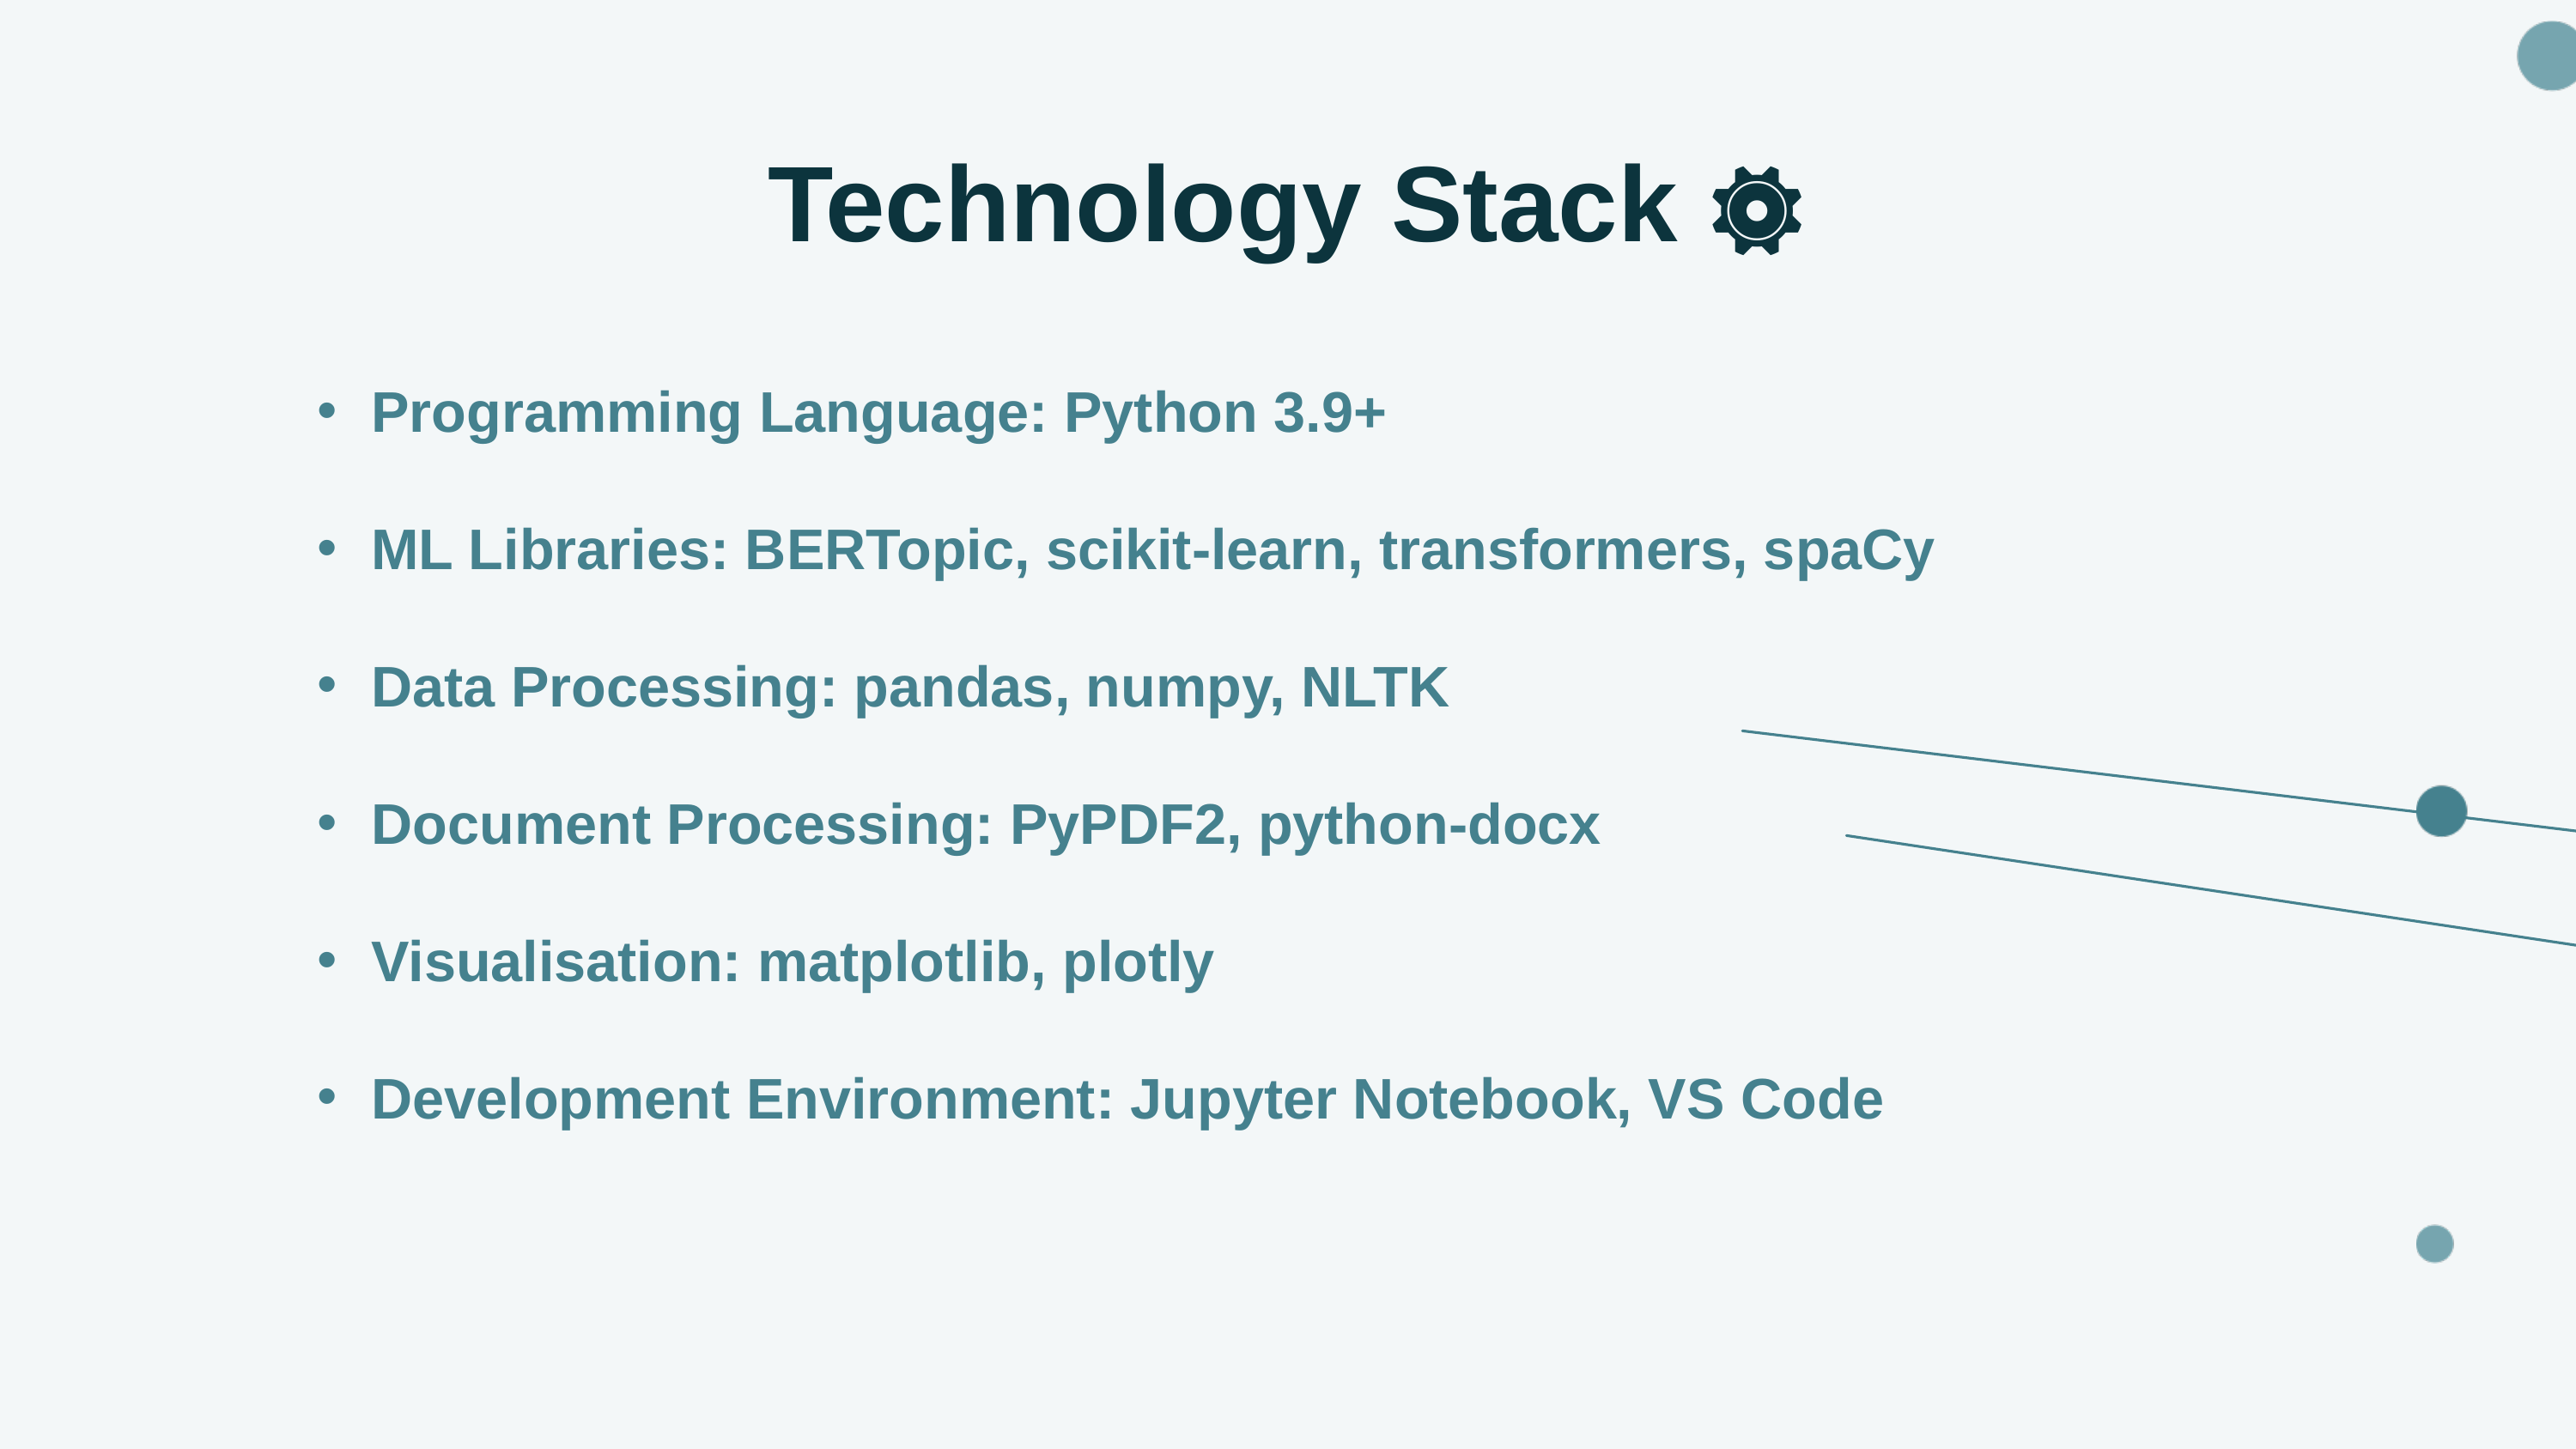

Technology Stack ⚙
Programming Language: Python 3.9+
ML Libraries: BERTopic, scikit-learn, transformers, spaCy
Data Processing: pandas, numpy, NLTK
Document Processing: PyPDF2, python-docx
Visualisation: matplotlib, plotly
Development Environment: Jupyter Notebook, VS Code